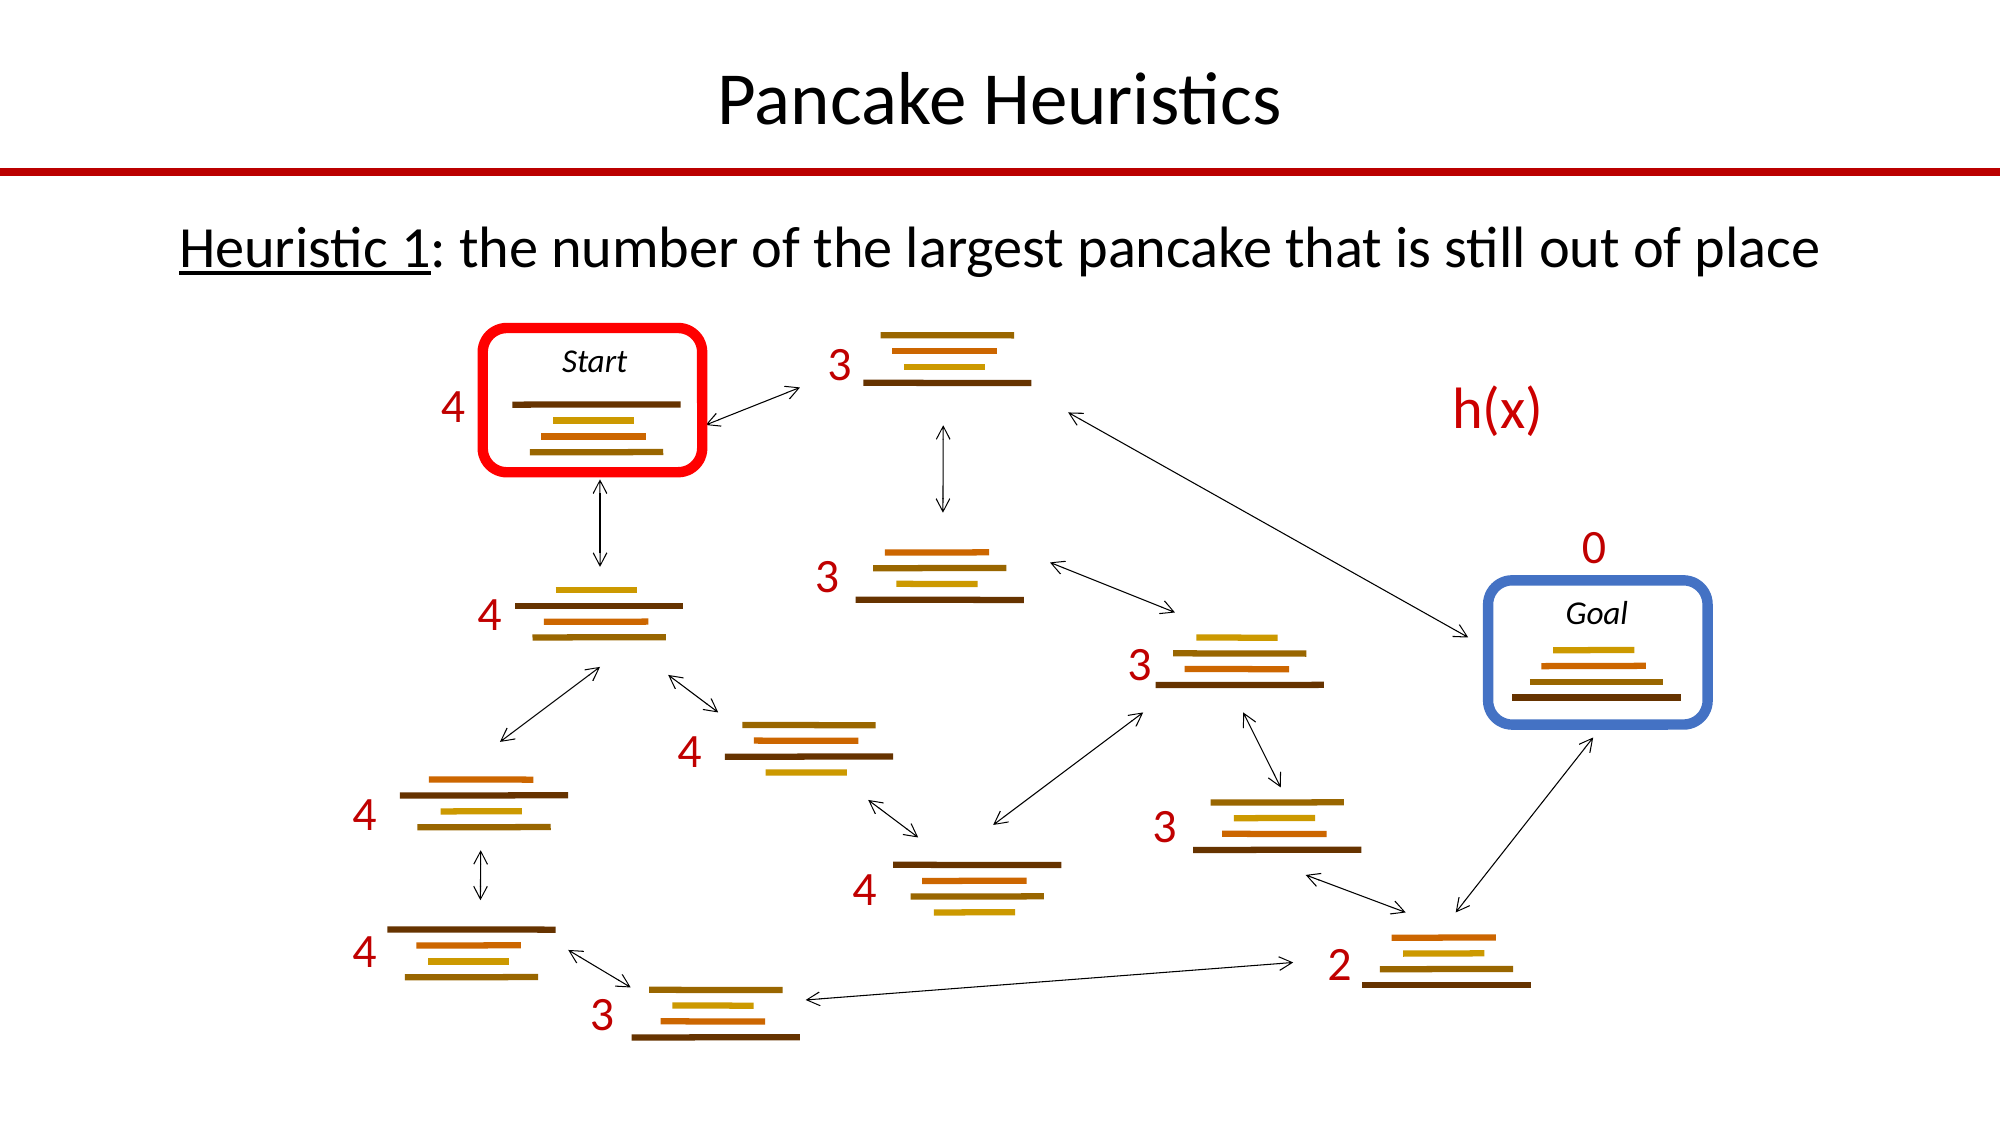

# Pancake Heuristics
Heuristic 1: the number of the largest pancake that is still out of place
3
4
0
3
4
3
4
4
3
4
4
2
3

Start
h(x)

Goal